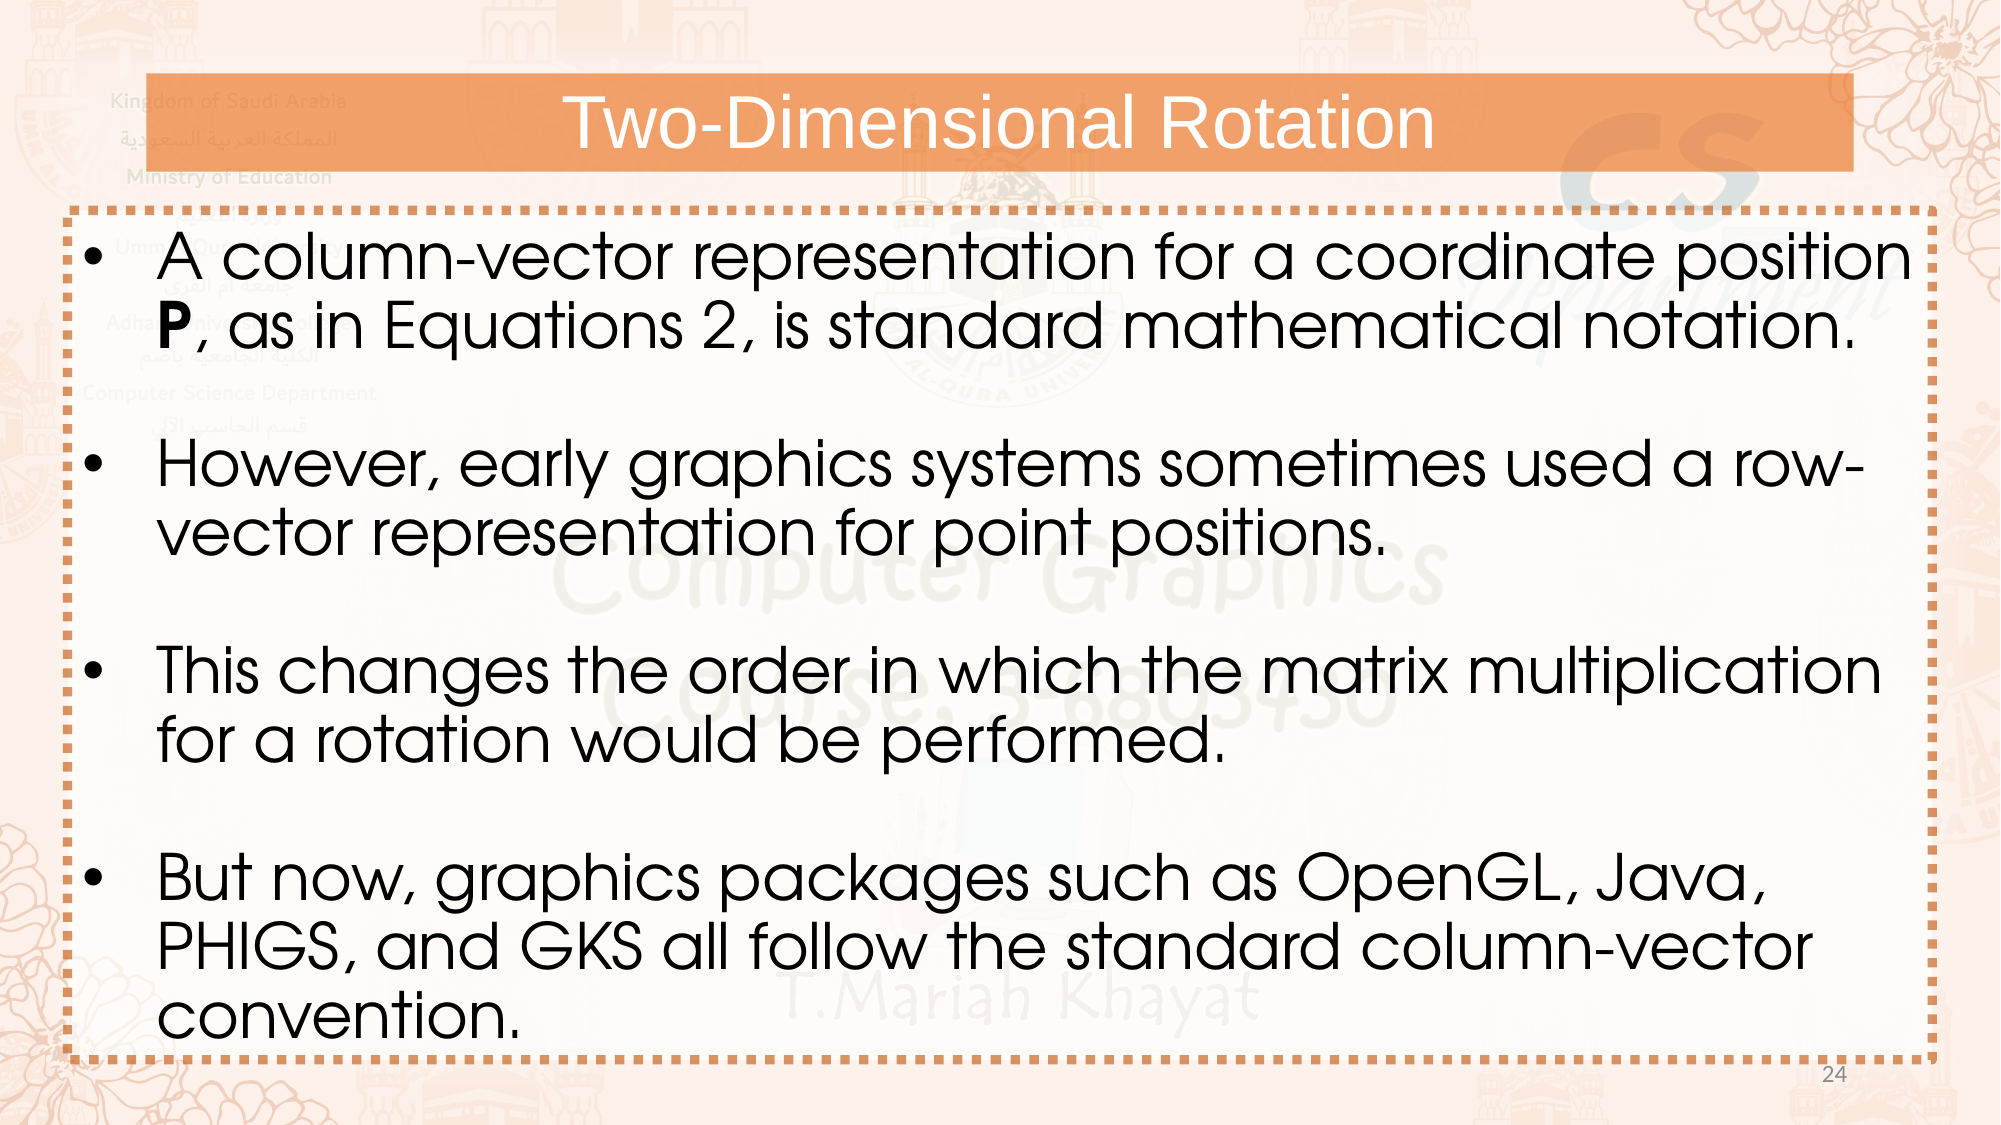

Two-Dimensional Rotation
A column-vector representation for a coordinate position P, as in Equations 2, is standard mathematical notation.

However, early graphics systems sometimes used a row-vector representation for point positions.

This changes the order in which the matrix multiplication for a rotation would be performed.

But now, graphics packages such as OpenGL, Java, PHIGS, and GKS all follow the standard column-vector convention.
24